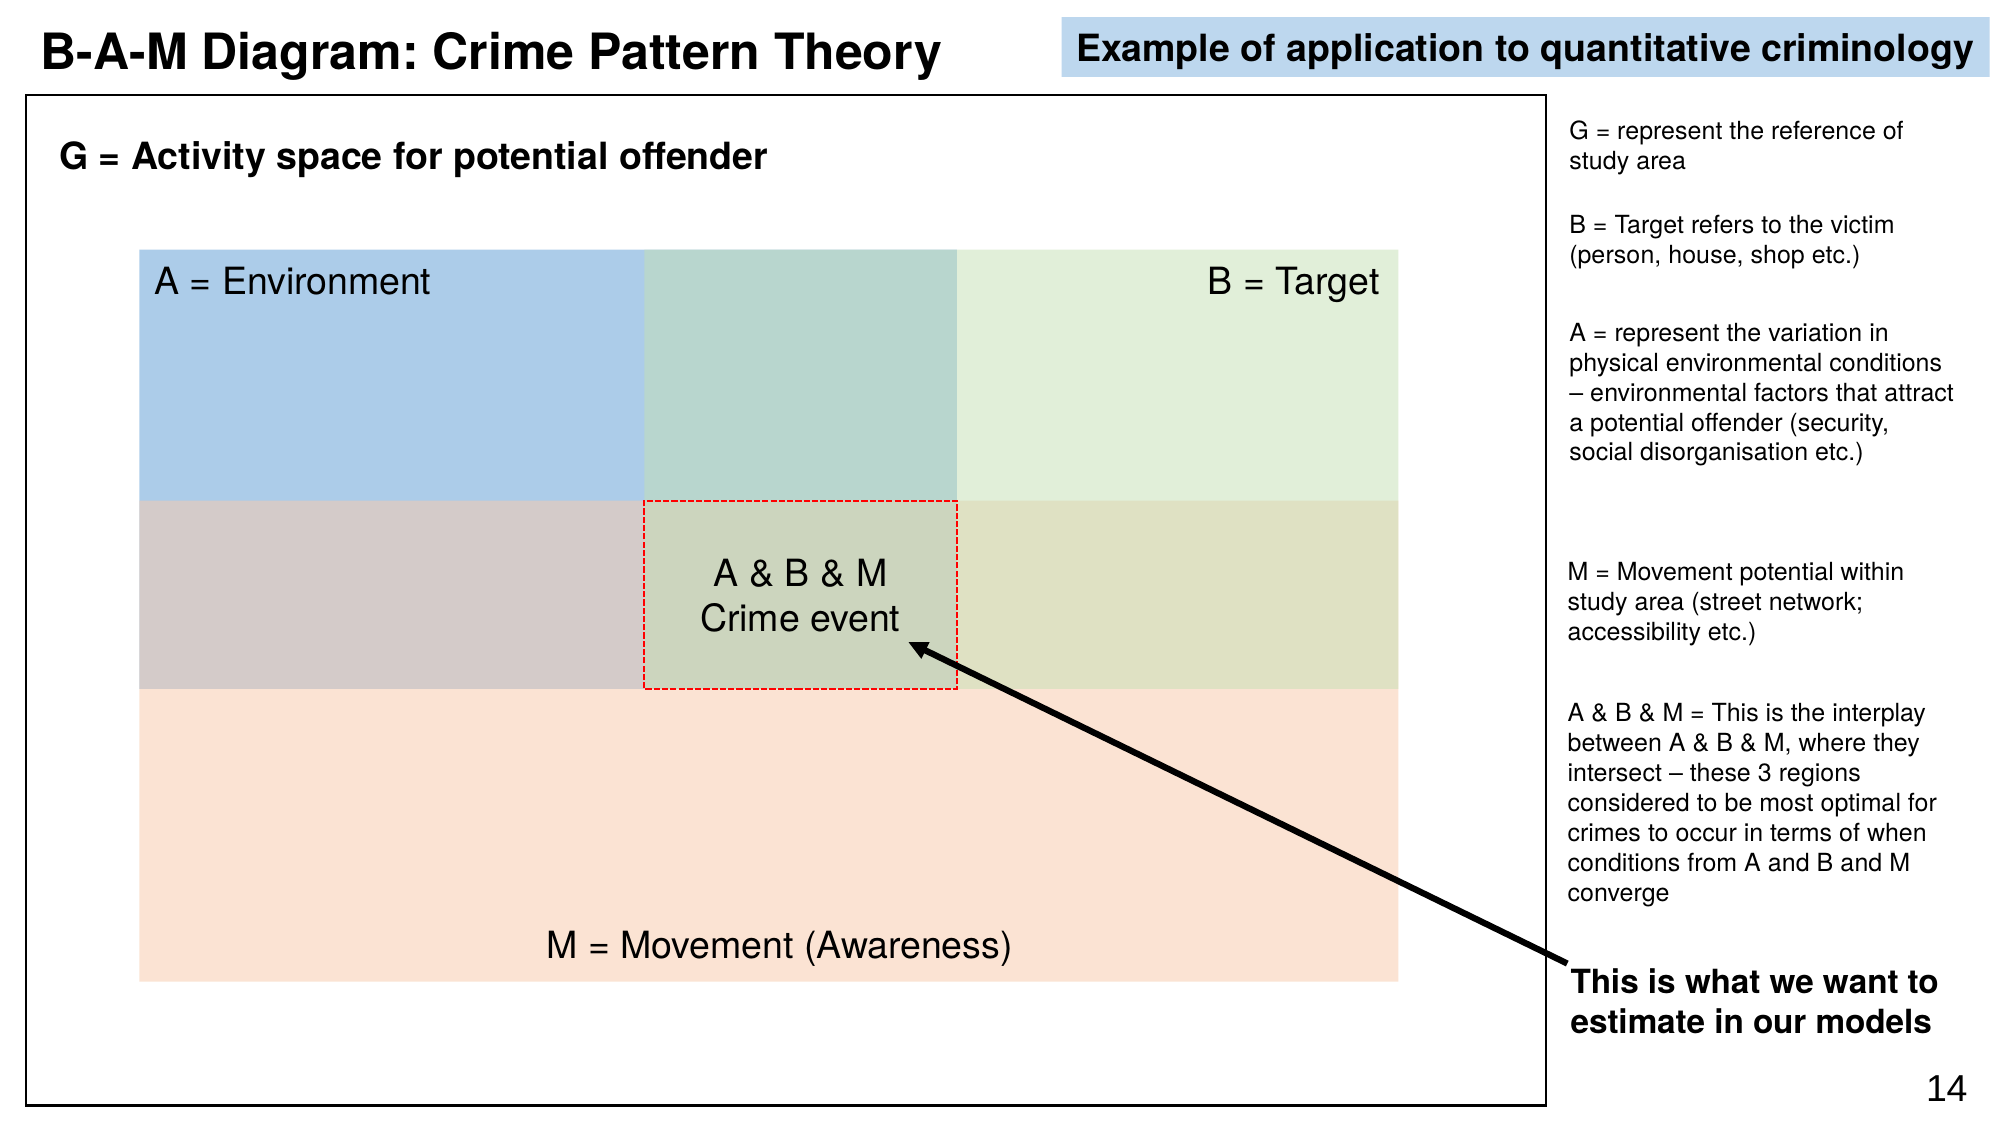

Example of application to quantitative criminology
B-A-M Diagram: Crime Pattern Theory

G = represent the reference of study area
G = Activity space for potential offender
B = Target refers to the victim (person, house, shop etc.)

A = Environment

B = Target
A = represent the variation in physical environmental conditions – environmental factors that attract a potential offender (security, social disorganisation etc.)

A & B & M
Crime event
M = Movement potential within study area (street network; accessibility etc.)
A & B & M = This is the interplay between A & B & M, where they intersect – these 3 regions considered to be most optimal for crimes to occur in terms of when conditions from A and B and M converge
M = Movement (Awareness)
This is what we want to estimate in our models
14